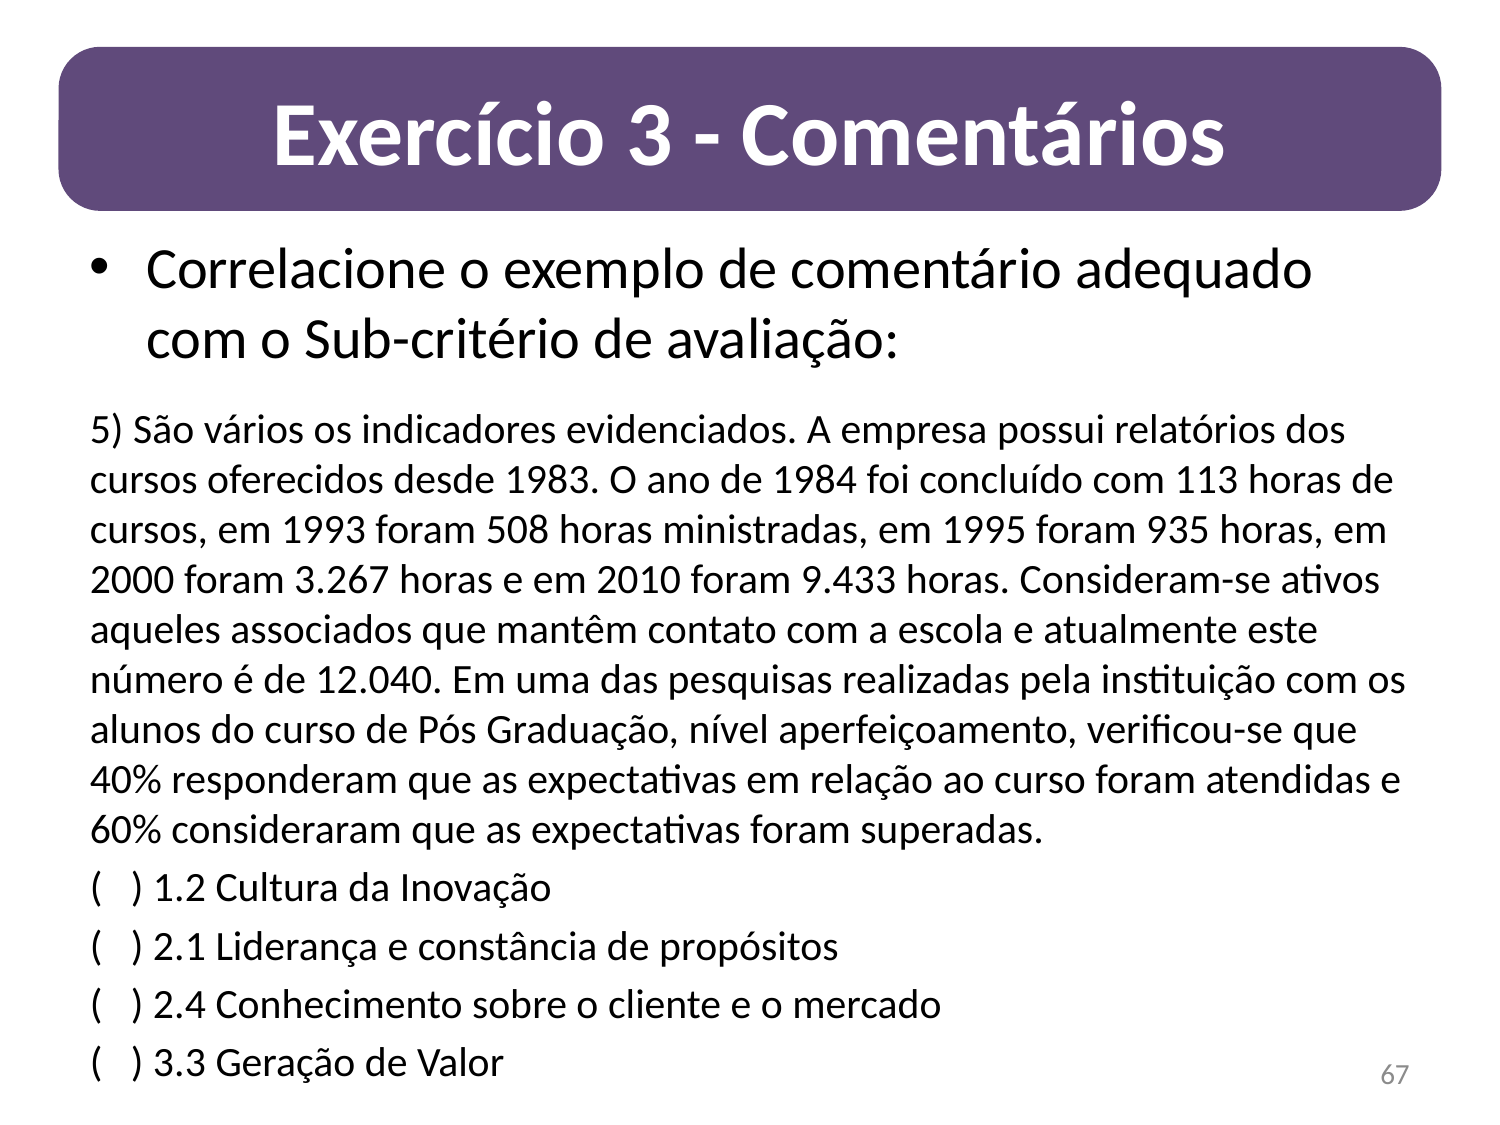

Exercício 3 - Comentários
Correlacione o exemplo de comentário adequado com o Sub-critério de avaliação:

5) São vários os indicadores evidenciados. A empresa possui relatórios dos cursos oferecidos desde 1983. O ano de 1984 foi concluído com 113 horas de cursos, em 1993 foram 508 horas ministradas, em 1995 foram 935 horas, em 2000 foram 3.267 horas e em 2010 foram 9.433 horas. Consideram-se ativos aqueles associados que mantêm contato com a escola e atualmente este número é de 12.040. Em uma das pesquisas realizadas pela instituição com os alunos do curso de Pós Graduação, nível aperfeiçoamento, verificou-se que 40% responderam que as expectativas em relação ao curso foram atendidas e 60% consideraram que as expectativas foram superadas.
(   ) 1.2 Cultura da Inovação
(   ) 2.1 Liderança e constância de propósitos
(   ) 2.4 Conhecimento sobre o cliente e o mercado
(   ) 3.3 Geração de Valor

67